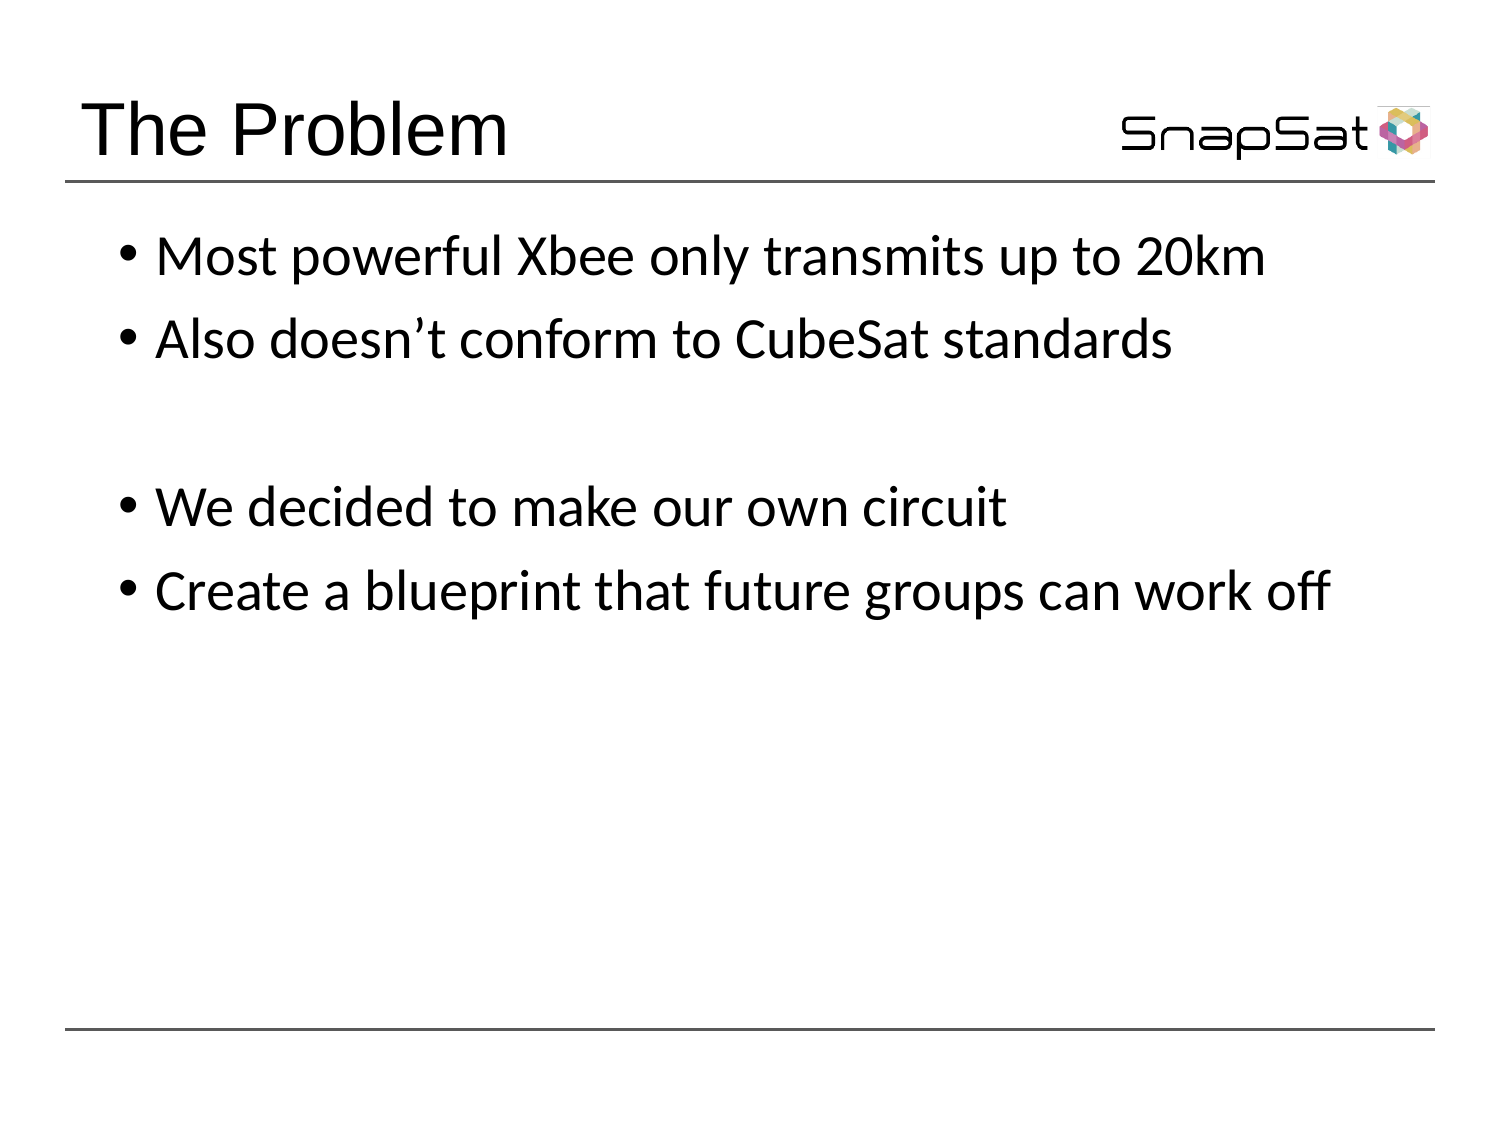

# The Problem
Most powerful Xbee only transmits up to 20km
Also doesn’t conform to CubeSat standards

We decided to make our own circuit
Create a blueprint that future groups can work off